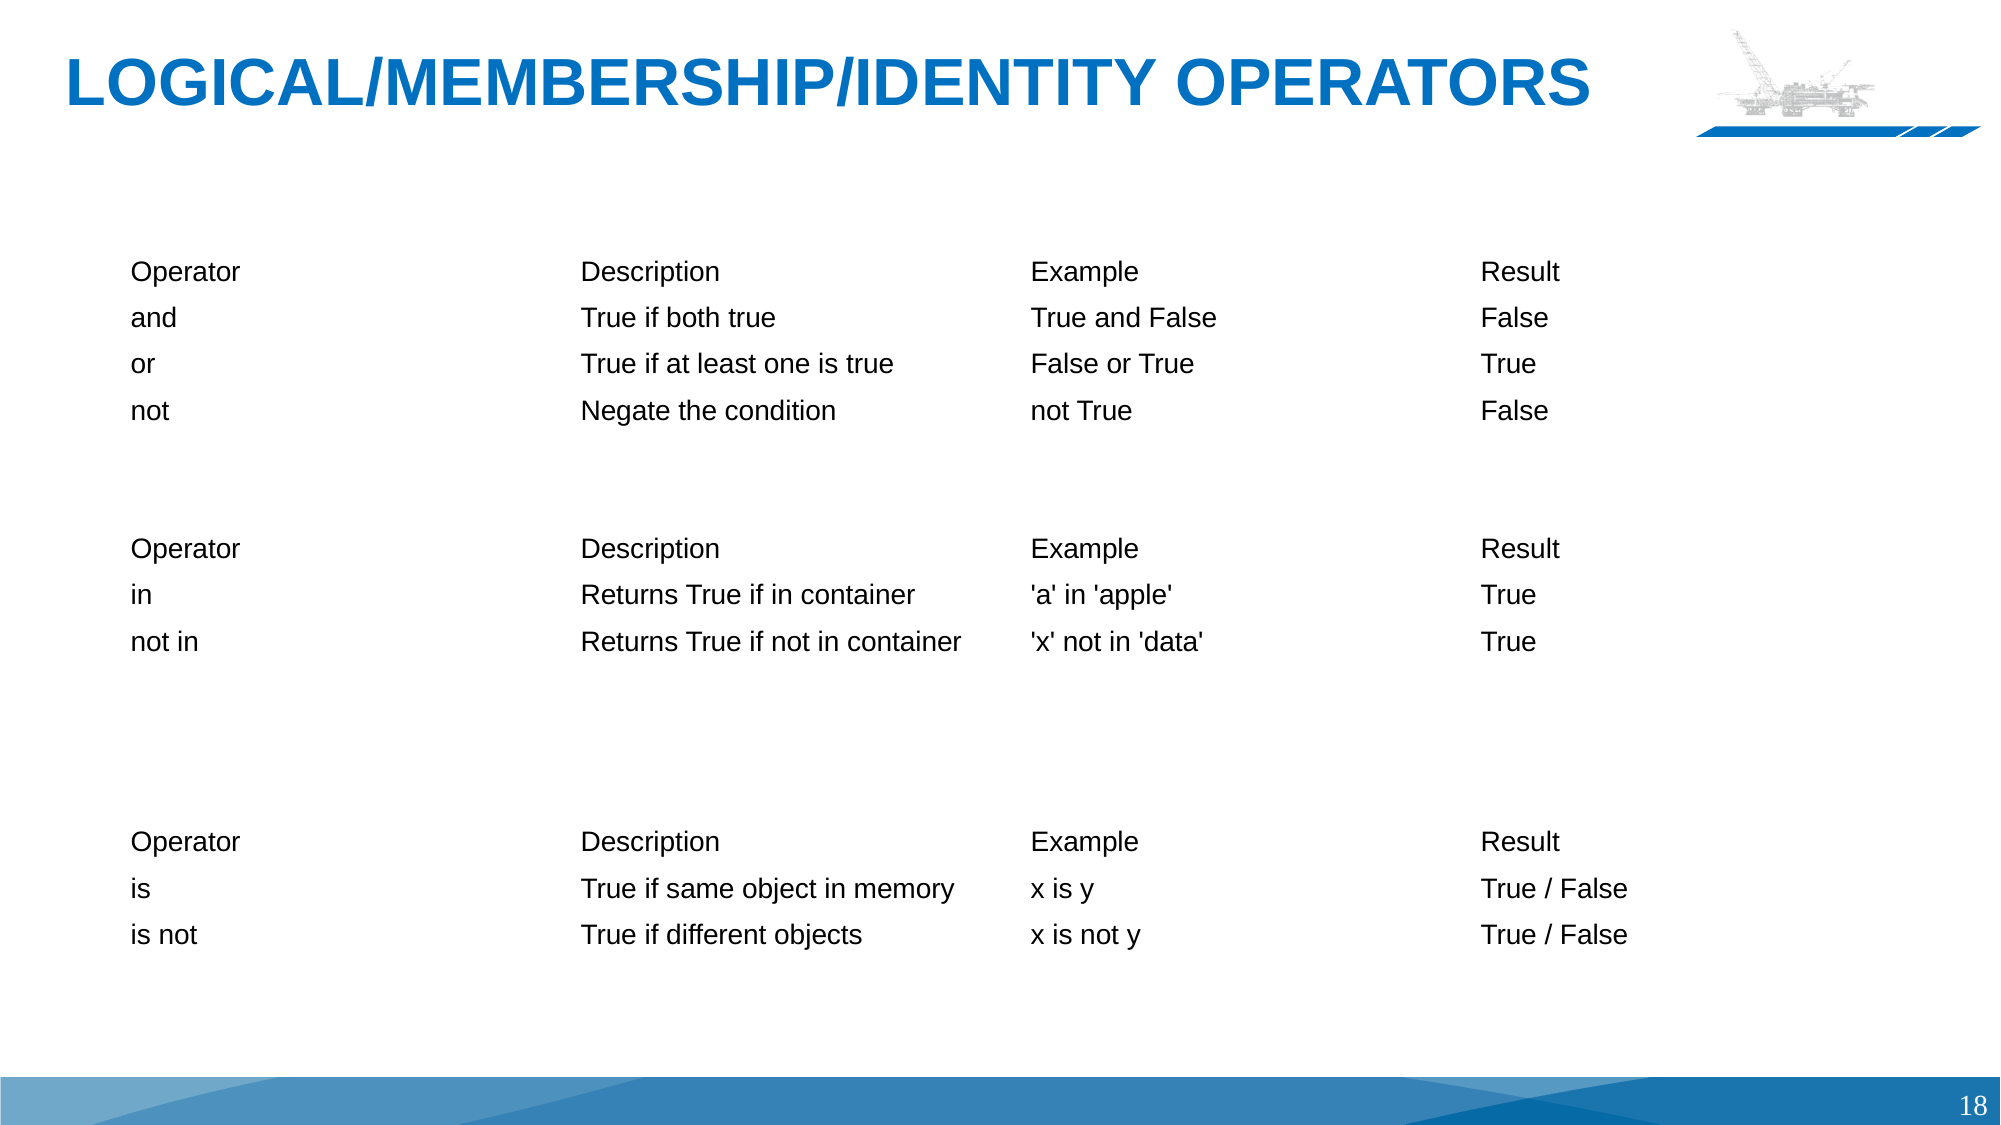

# LOGICAL/MEMBERSHIP/IDENTITY OPERATORS
| Operator | Description | Example | Result |
| --- | --- | --- | --- |
| and | True if both true | True and False | False |
| or | True if at least one is true | False or True | True |
| not | Negate the condition | not True | False |
| Operator | Description | Example | Result |
| --- | --- | --- | --- |
| in | Returns True if in container | 'a' in 'apple' | True |
| not in | Returns True if not in container | 'x' not in 'data' | True |
| Operator | Description | Example | Result |
| --- | --- | --- | --- |
| is | True if same object in memory | x is y | True / False |
| is not | True if different objects | x is not y | True / False |